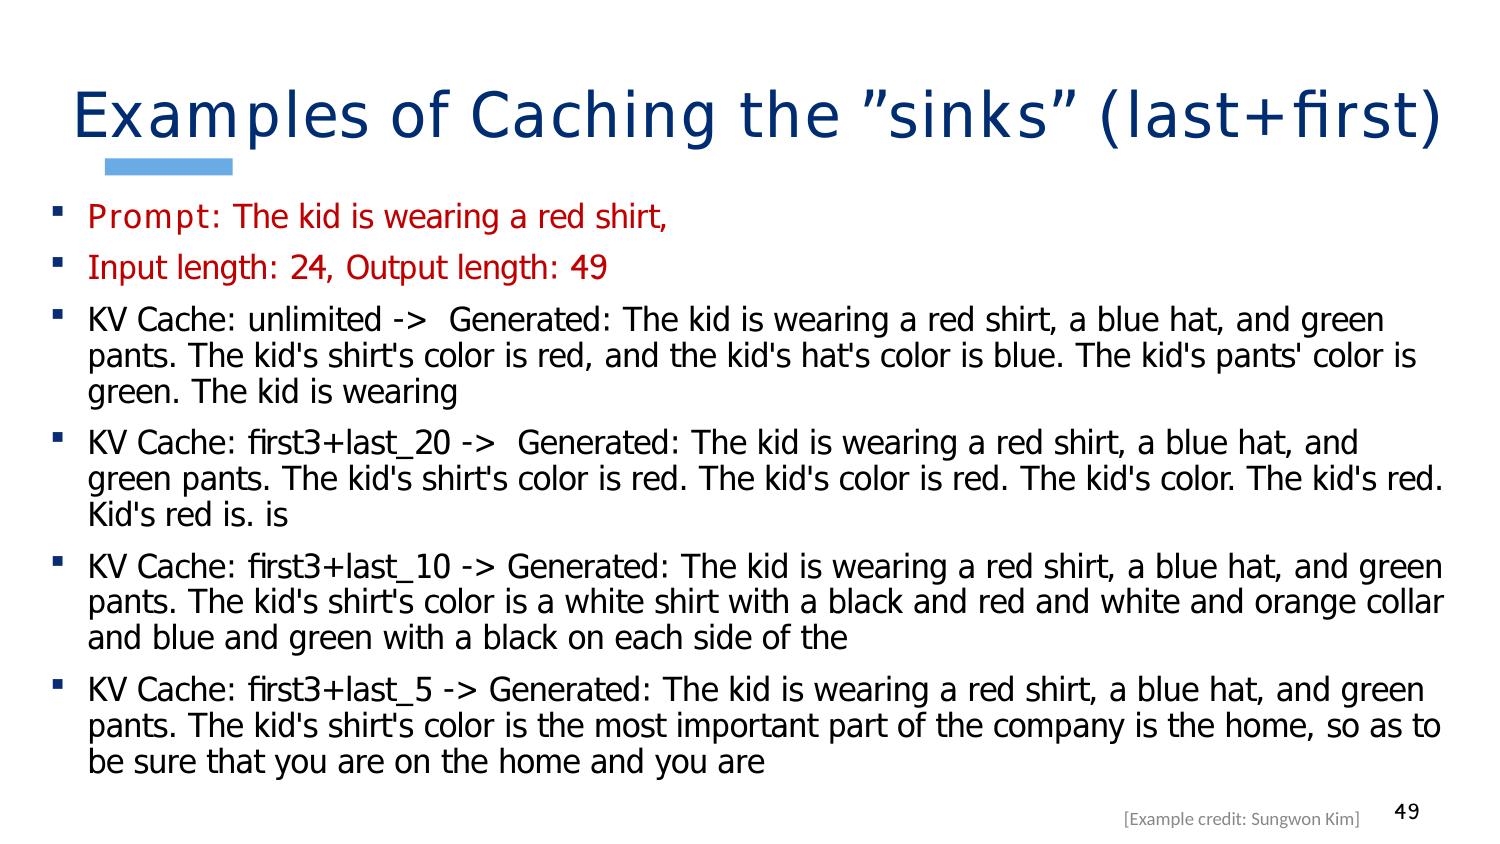

# Examples of Caching the ”sinks” (last+first)
Prompt: The kid is wearing a red shirt,
Input length: 24, Output length: 49
KV Cache: unlimited ->  Generated: The kid is wearing a red shirt, a blue hat, and green pants. The kid's shirt's color is red, and the kid's hat's color is blue. The kid's pants' color is green. The kid is wearing
KV Cache: first3+last_20 ->  Generated: The kid is wearing a red shirt, a blue hat, and green pants. The kid's shirt's color is red. The kid's color is red. The kid's color. The kid's red. Kid's red is. is
KV Cache: first3+last_10 -> Generated: The kid is wearing a red shirt, a blue hat, and green pants. The kid's shirt's color is a white shirt with a black and red and white and orange collar and blue and green with a black on each side of the
KV Cache: first3+last_5 -> Generated: The kid is wearing a red shirt, a blue hat, and green pants. The kid's shirt's color is the most important part of the company is the home, so as to be sure that you are on the home and you are
[Example credit: Sungwon Kim]